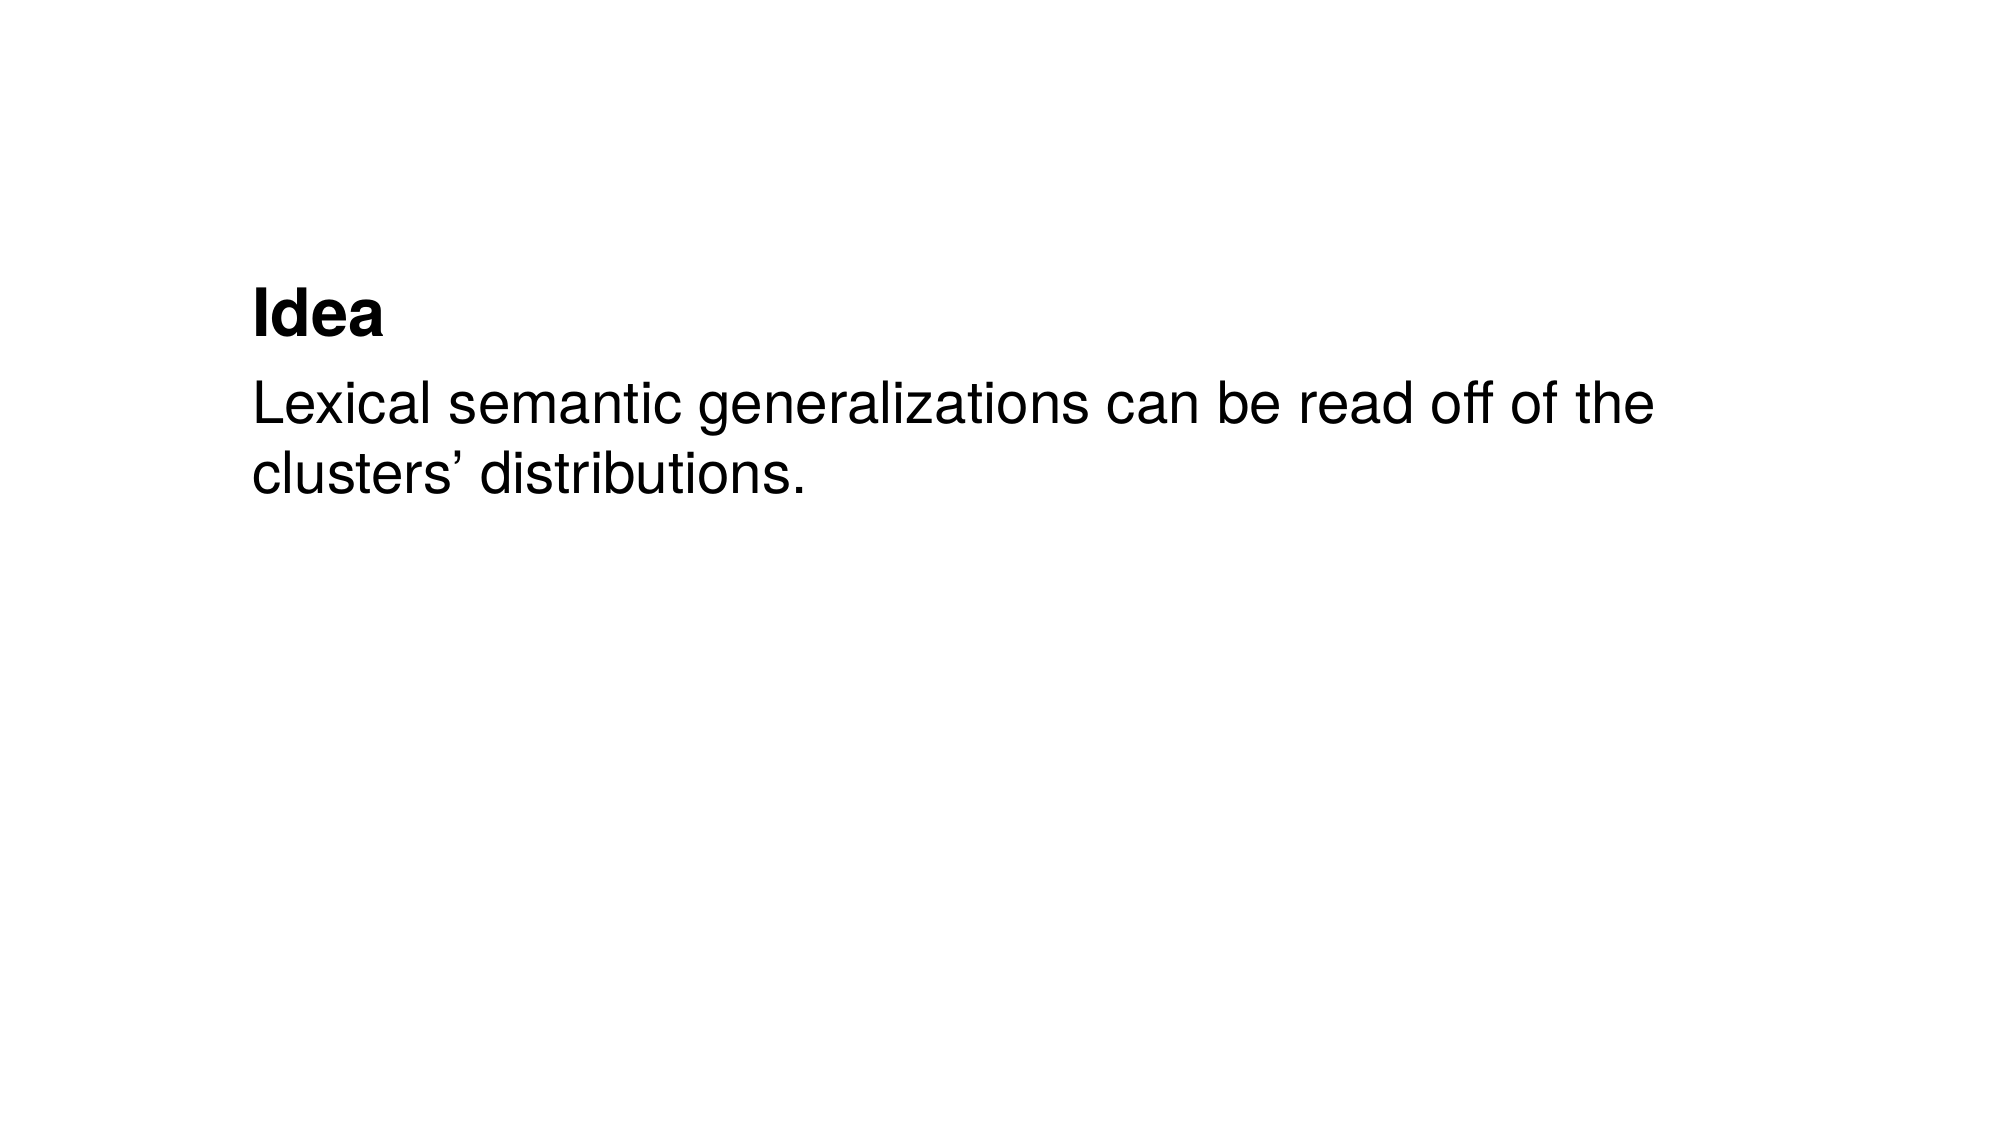

Idea
Lexical semantic generalizations can be read off of the clusters’ distributions.